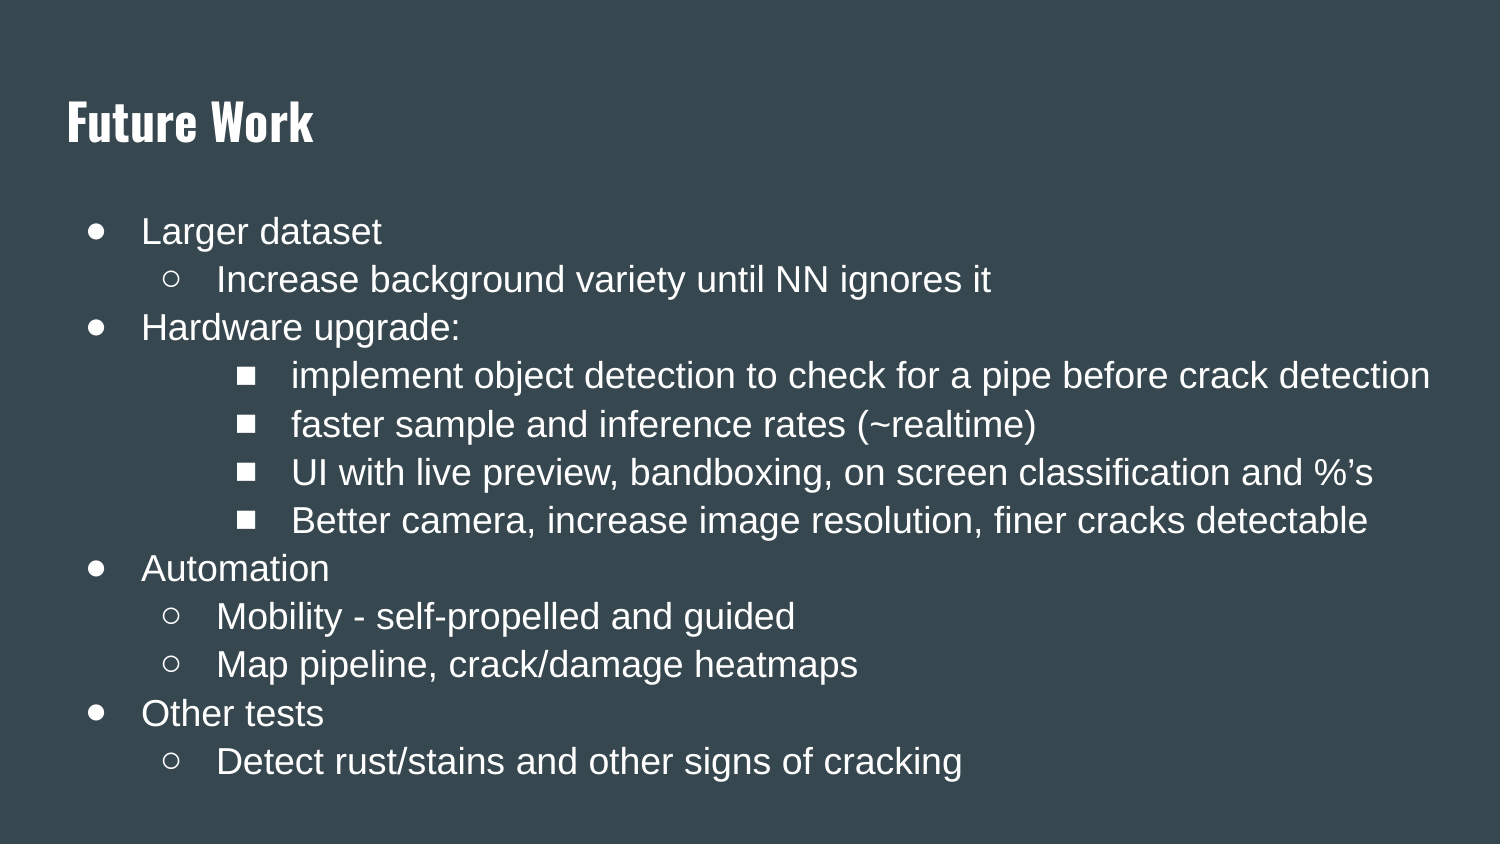

# Future Work

Larger dataset
Increase background variety until NN ignores it
Hardware upgrade:
implement object detection to check for a pipe before crack detection
faster sample and inference rates (~realtime)
UI with live preview, bandboxing, on screen classification and %’s
Better camera, increase image resolution, finer cracks detectable
Automation
Mobility - self-propelled and guided
Map pipeline, crack/damage heatmaps
Other tests
Detect rust/stains and other signs of cracking